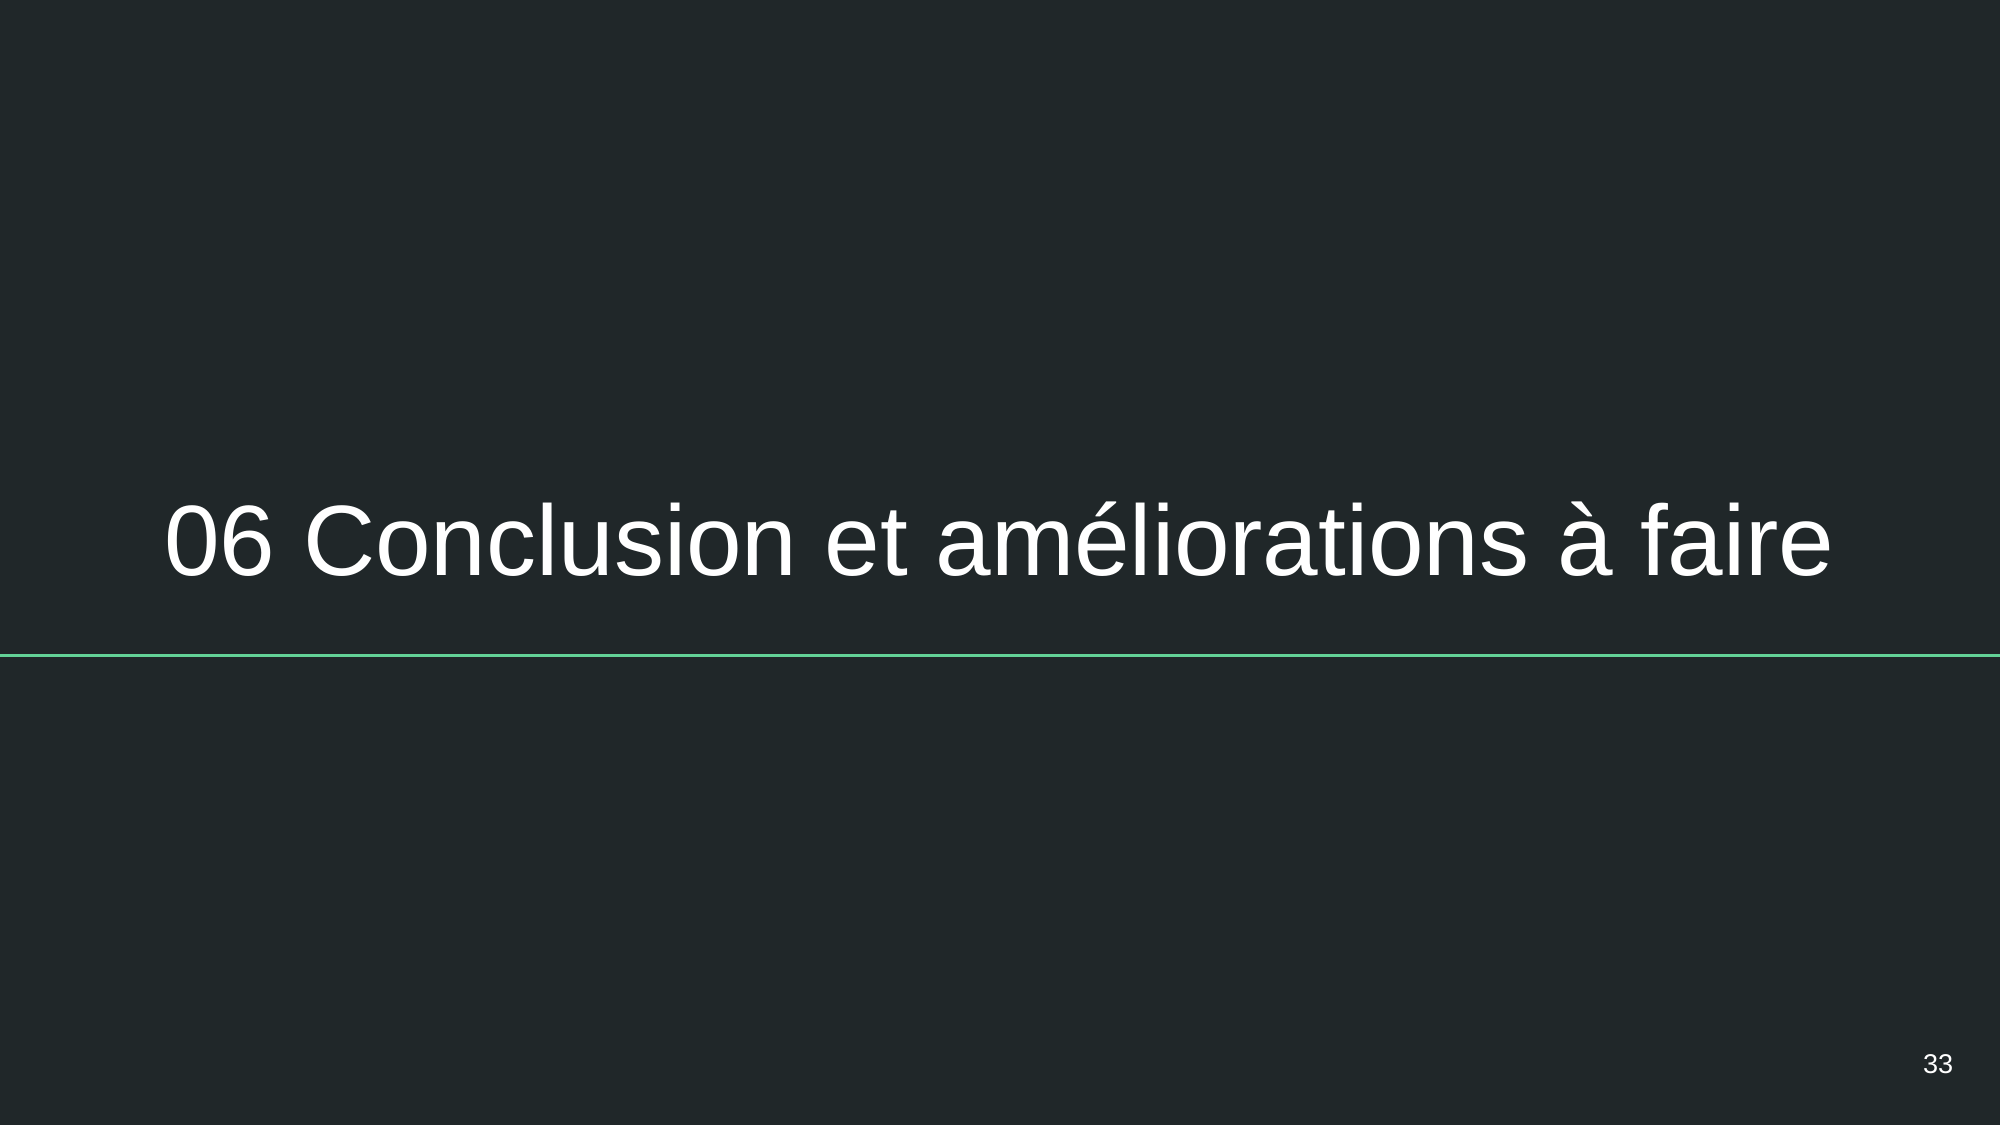

# 06 Conclusion et améliorations à faire
33